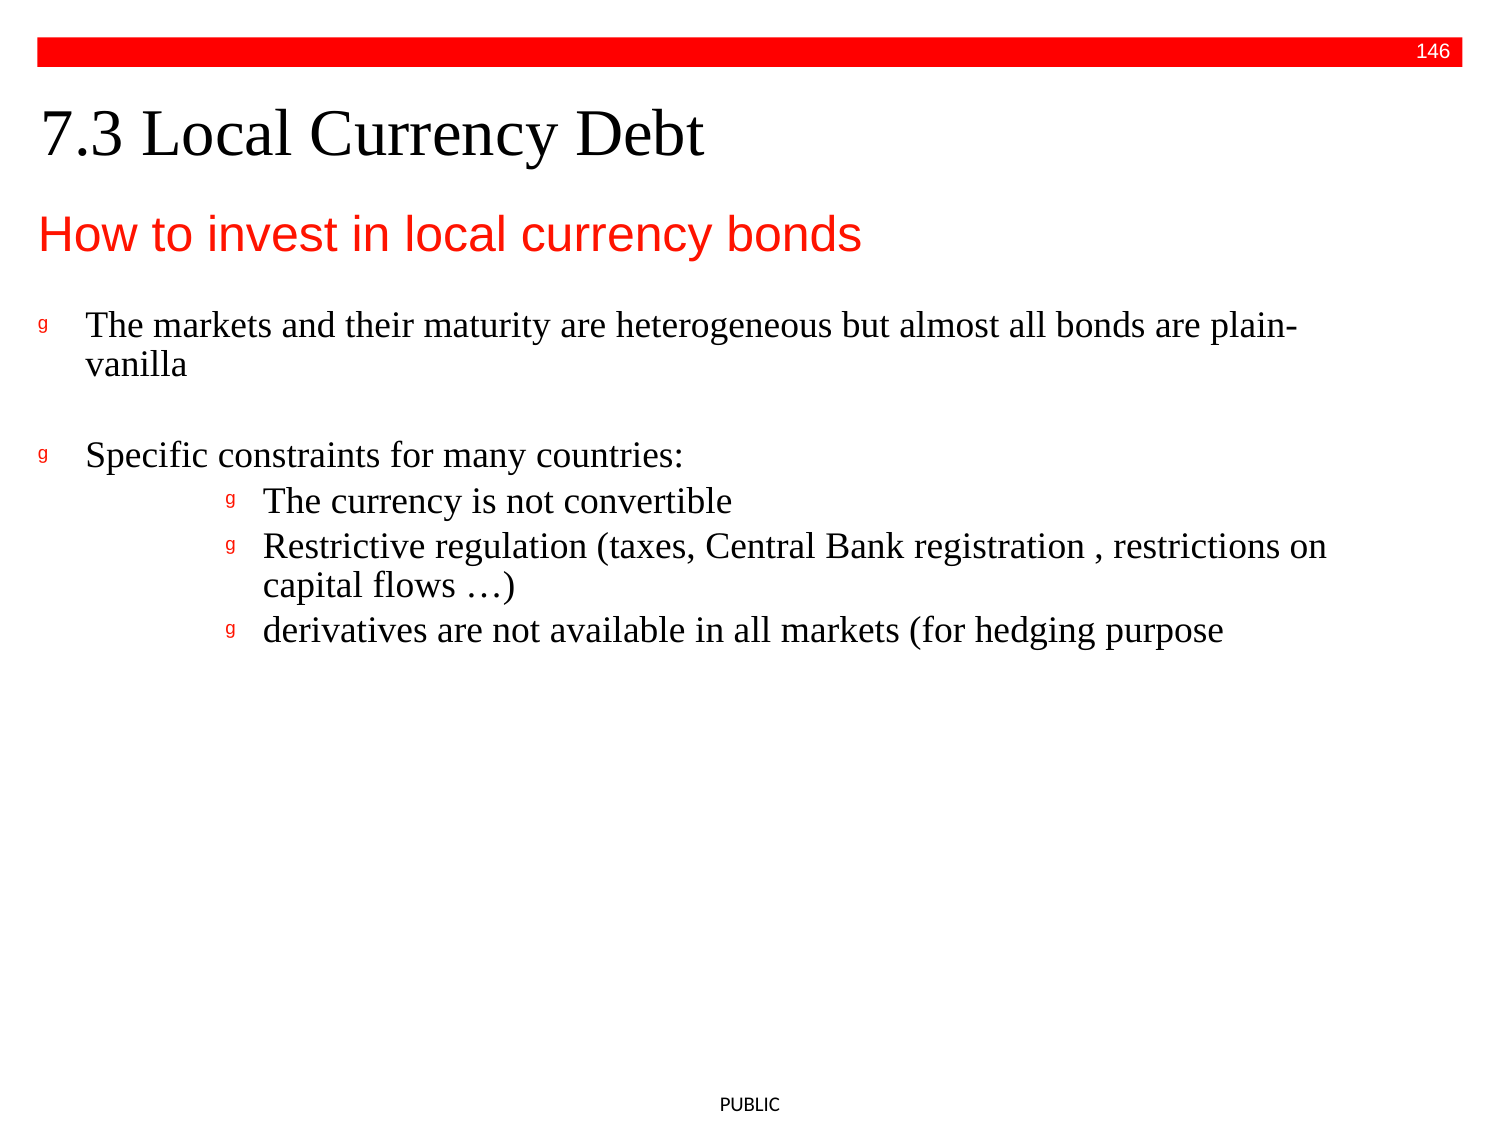

7.3 Local Currency Debt
How to invest in local currency bonds
The markets and their maturity are heterogeneous but almost all bonds are plain-vanilla

Specific constraints for many countries:
The currency is not convertible
Restrictive regulation (taxes, Central Bank registration , restrictions on capital flows …)
derivatives are not available in all markets (for hedging purpose